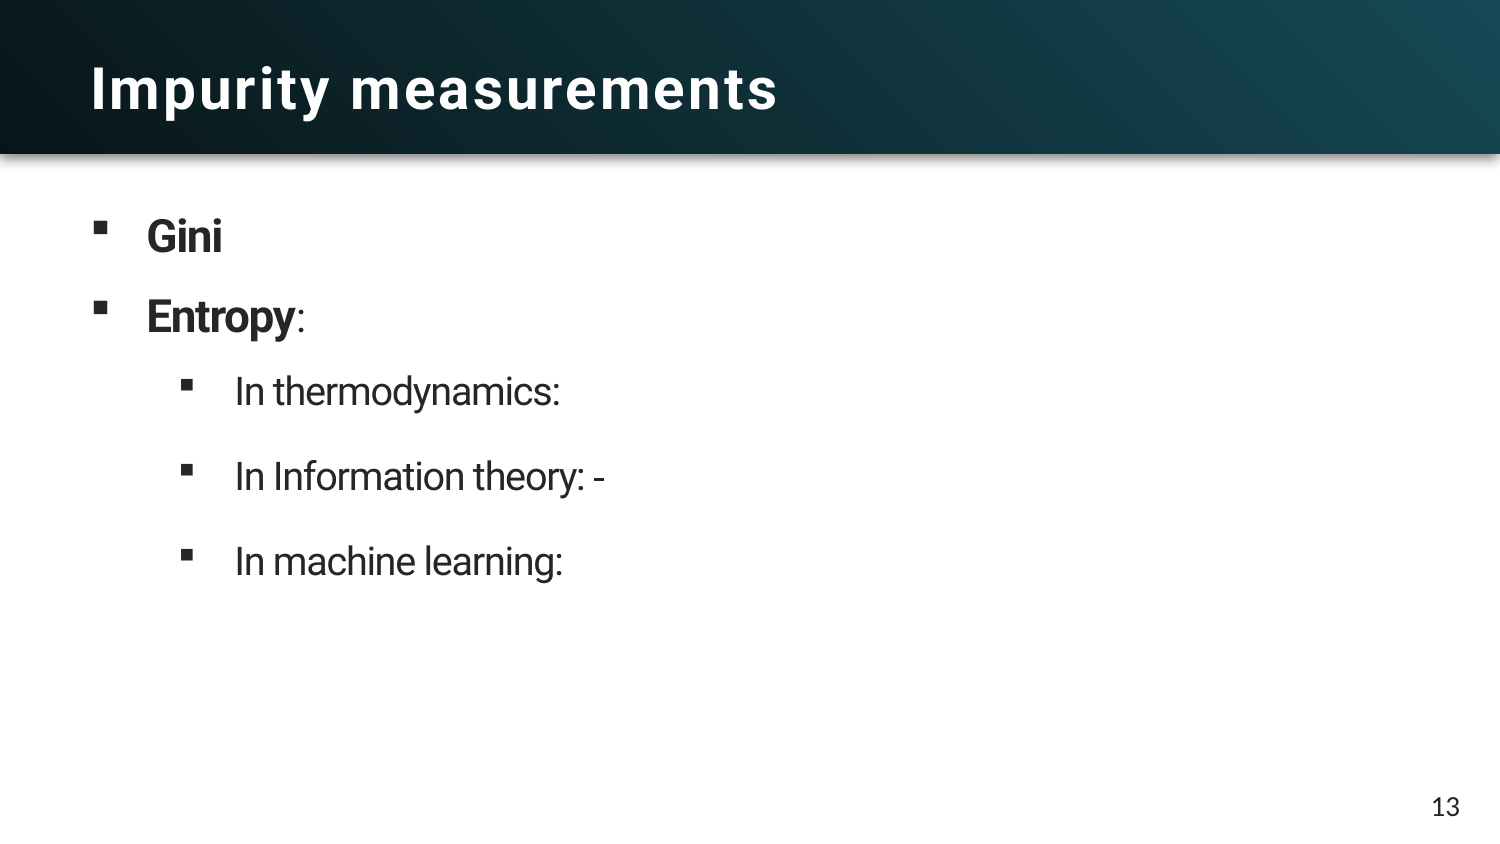

# Impurity measurements
Gini
Entropy:
In thermodynamics:
In Information theory:
In machine learning:

13